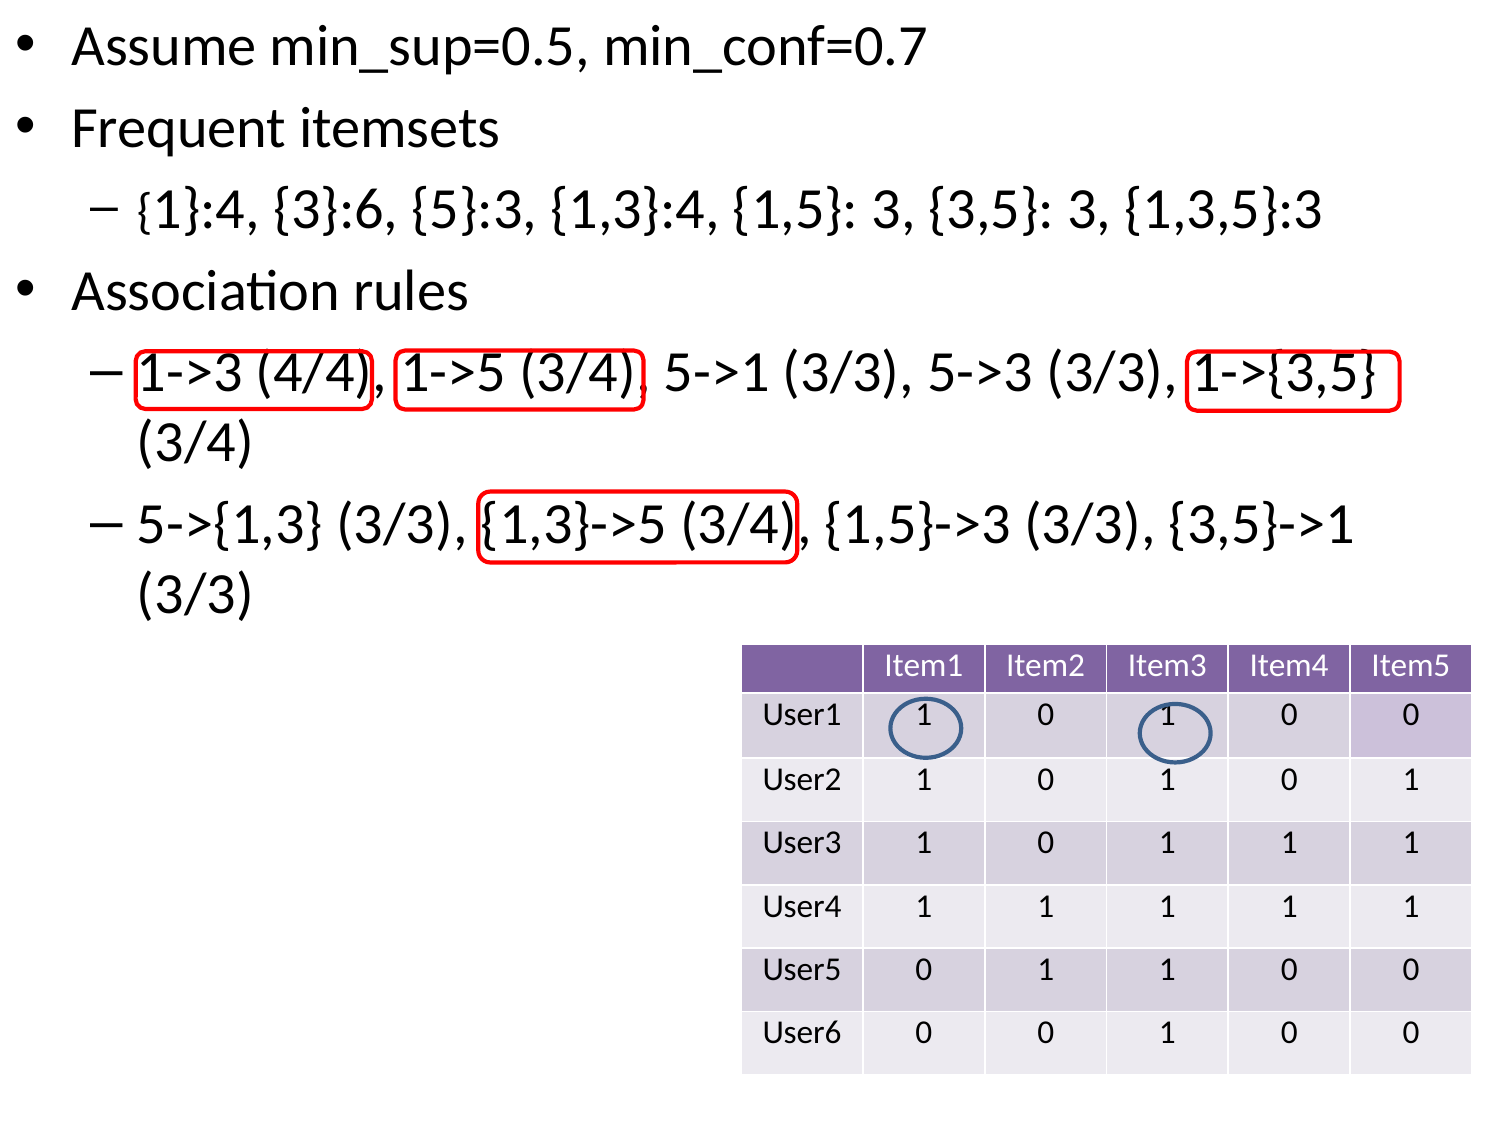

Assume min_sup=0.5, min_conf=0.7
Frequent itemsets
{1}:4, {3}:6, {5}:3, {1,3}:4, {1,5}: 3, {3,5}: 3, {1,3,5}:3
Association rules
1->3 (4/4), 1->5 (3/4), 5->1 (3/3), 5->3 (3/3), 1->{3,5} (3/4)
5->{1,3} (3/3), {1,3}->5 (3/4), {1,5}->3 (3/3), {3,5}->1 (3/3)

|  | Item1 | Item2 | Item3 | Item4 | Item5 |
| --- | --- | --- | --- | --- | --- |
| User1 | 1 | 0 | 1 | 0 | 0 |
| User2 | 1 | 0 | 1 | 0 | 1 |
| User3 | 1 | 0 | 1 | 1 | 1 |
| User4 | 1 | 1 | 1 | 1 | 1 |
| User5 | 0 | 1 | 1 | 0 | 0 |
| User6 | 0 | 0 | 1 | 0 | 0 |